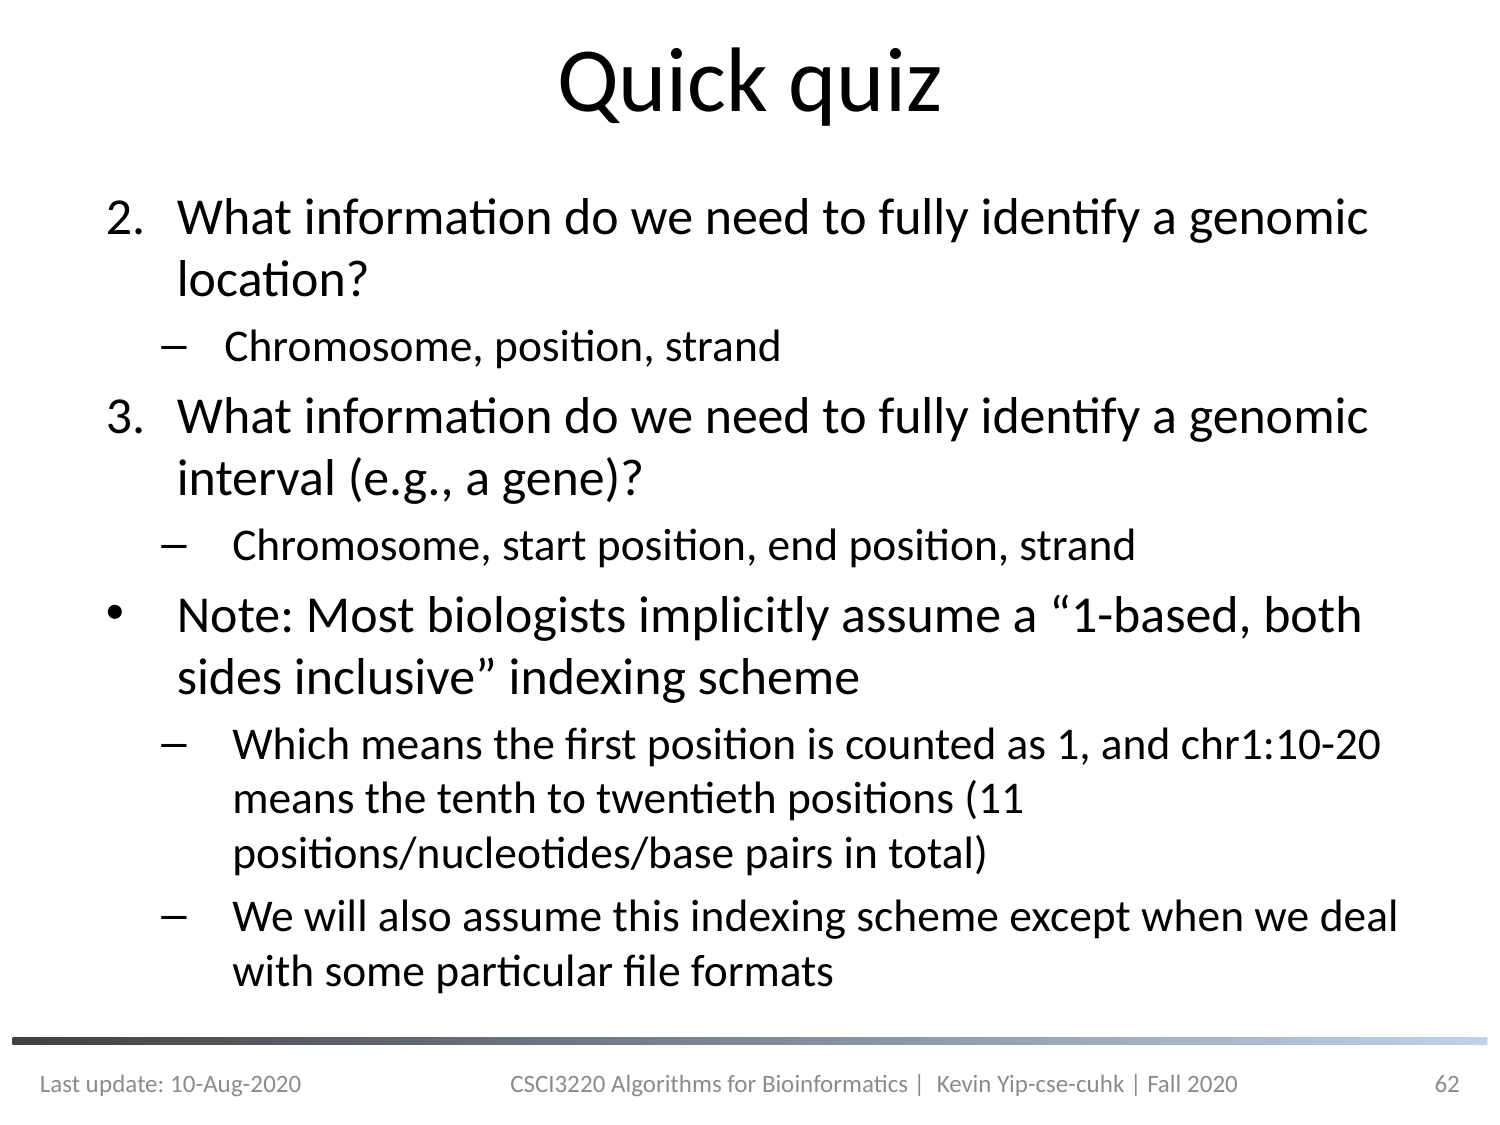

# Quick quiz
What information do we need to fully identify a genomic location?
Chromosome, position, strand
What information do we need to fully identify a genomic interval (e.g., a gene)?
Chromosome, start position, end position, strand
Note: Most biologists implicitly assume a “1-based, both sides inclusive” indexing scheme
Which means the first position is counted as 1, and chr1:10-20 means the tenth to twentieth positions (11 positions/nucleotides/base pairs in total)
We will also assume this indexing scheme except when we deal with some particular file formats
Last update: 10-Aug-2020
CSCI3220 Algorithms for Bioinformatics |  Kevin Yip-cse-cuhk | Fall 2020
62